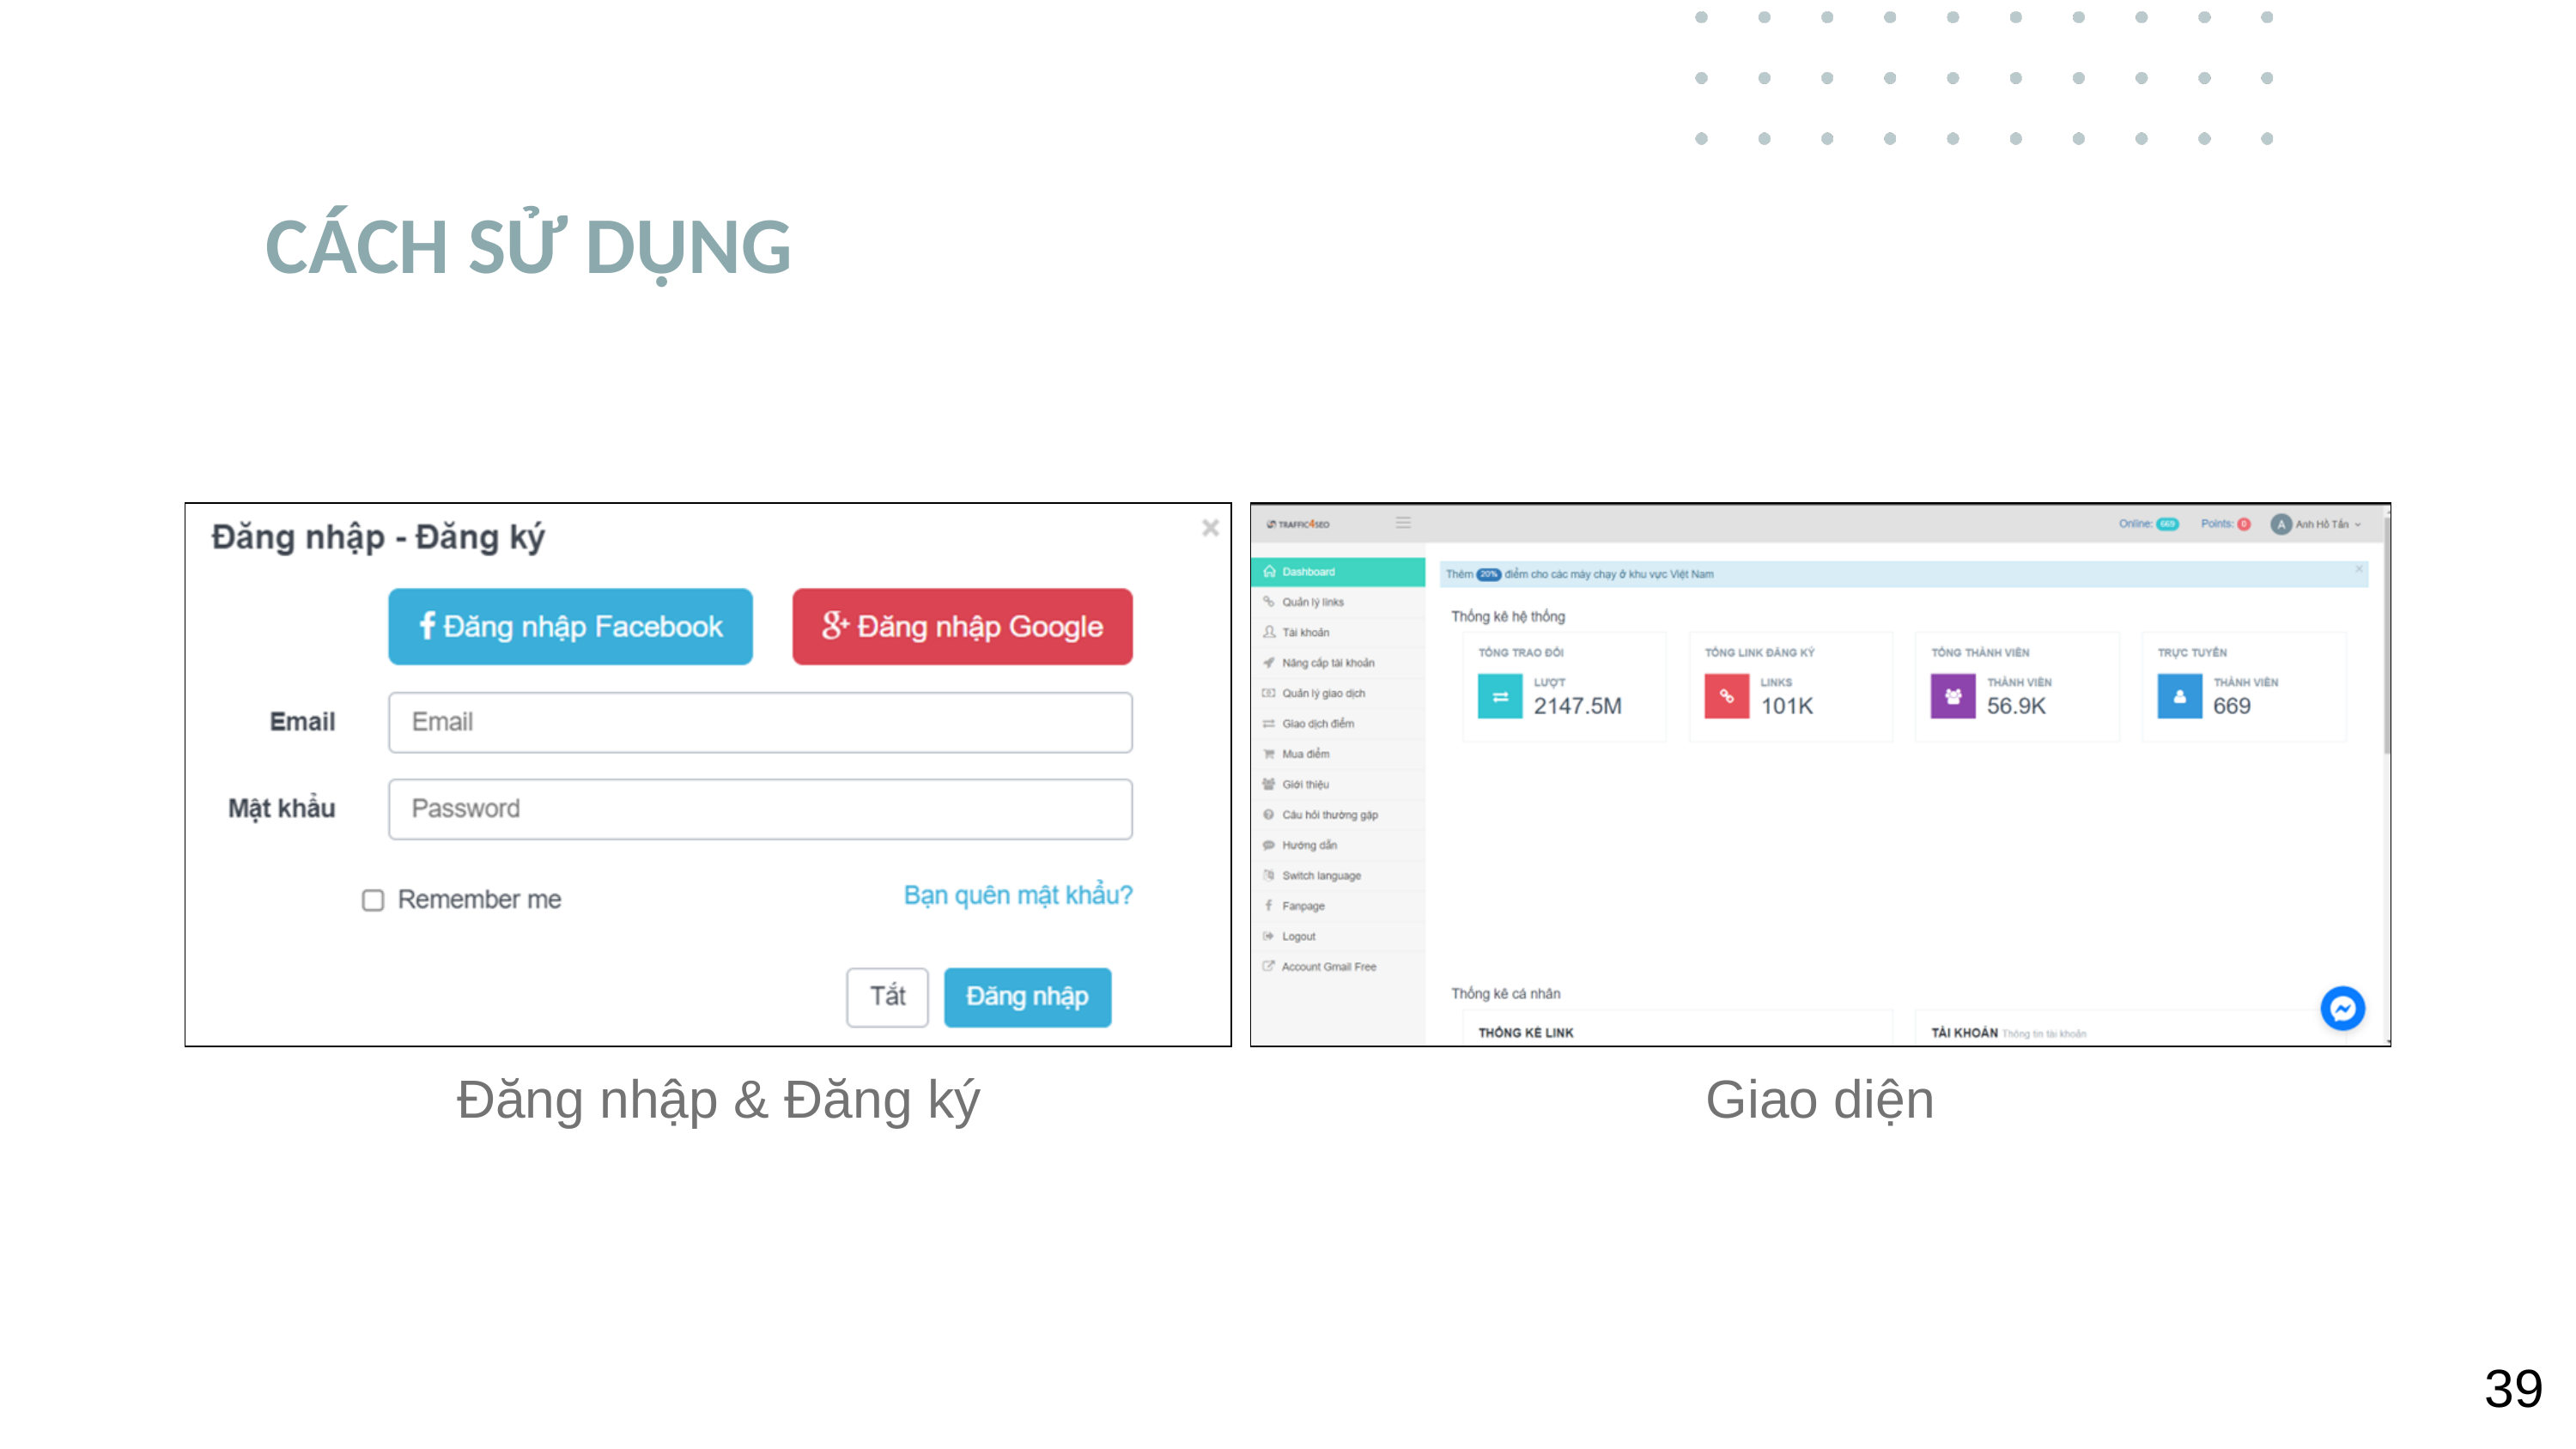

CÁCH SỬ DỤNG

Đăng nhập & Đăng ký
Giao diện
39